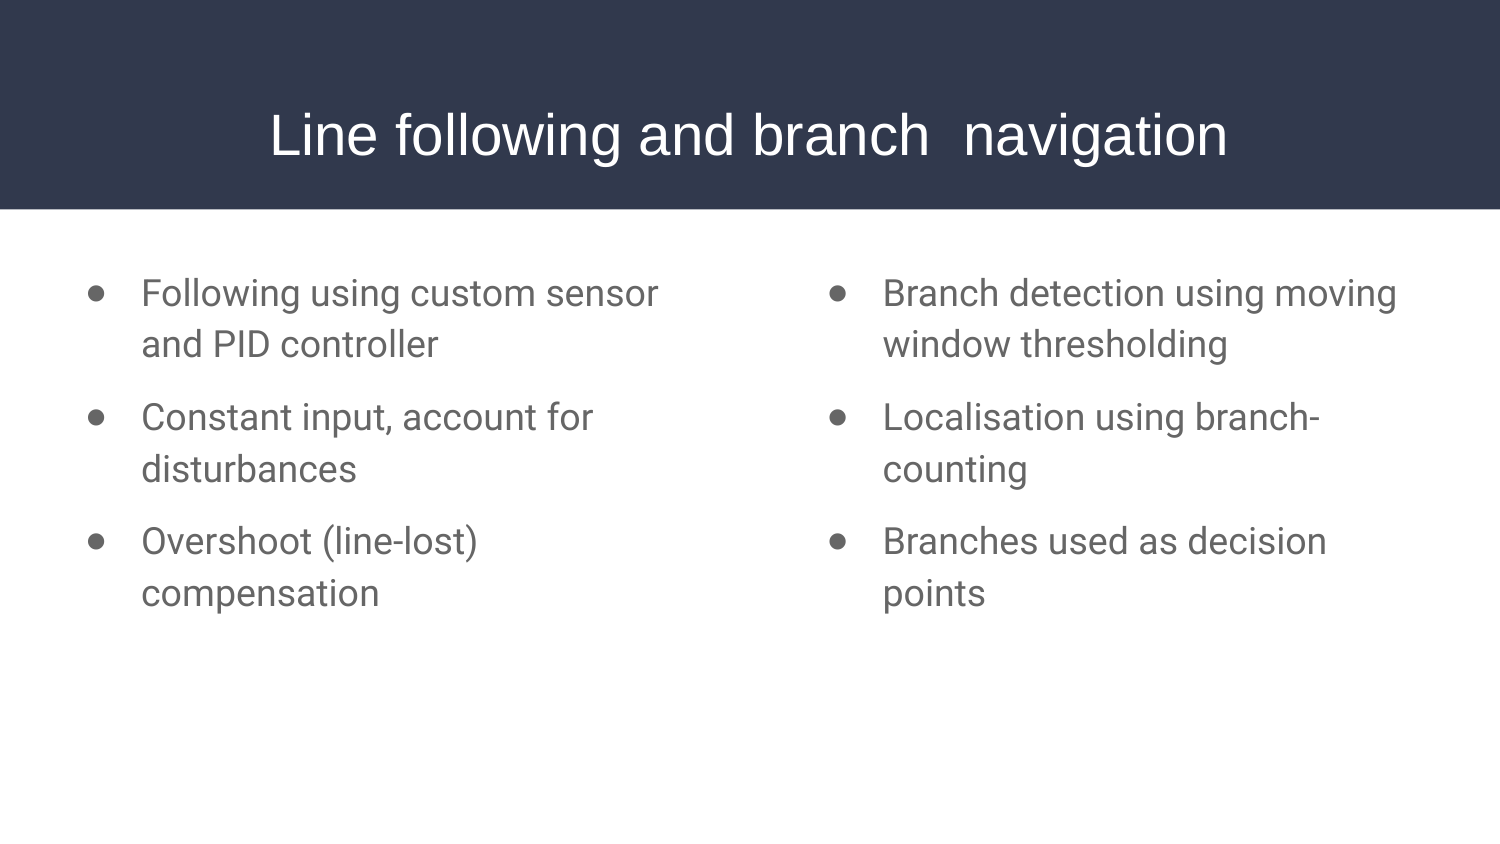

# Line following and branch  navigation
Following using custom sensor and PID controller
Constant input, account for disturbances
Overshoot (line-lost) compensation
Branch detection using moving window thresholding
Localisation using branch-counting
Branches used as decision points